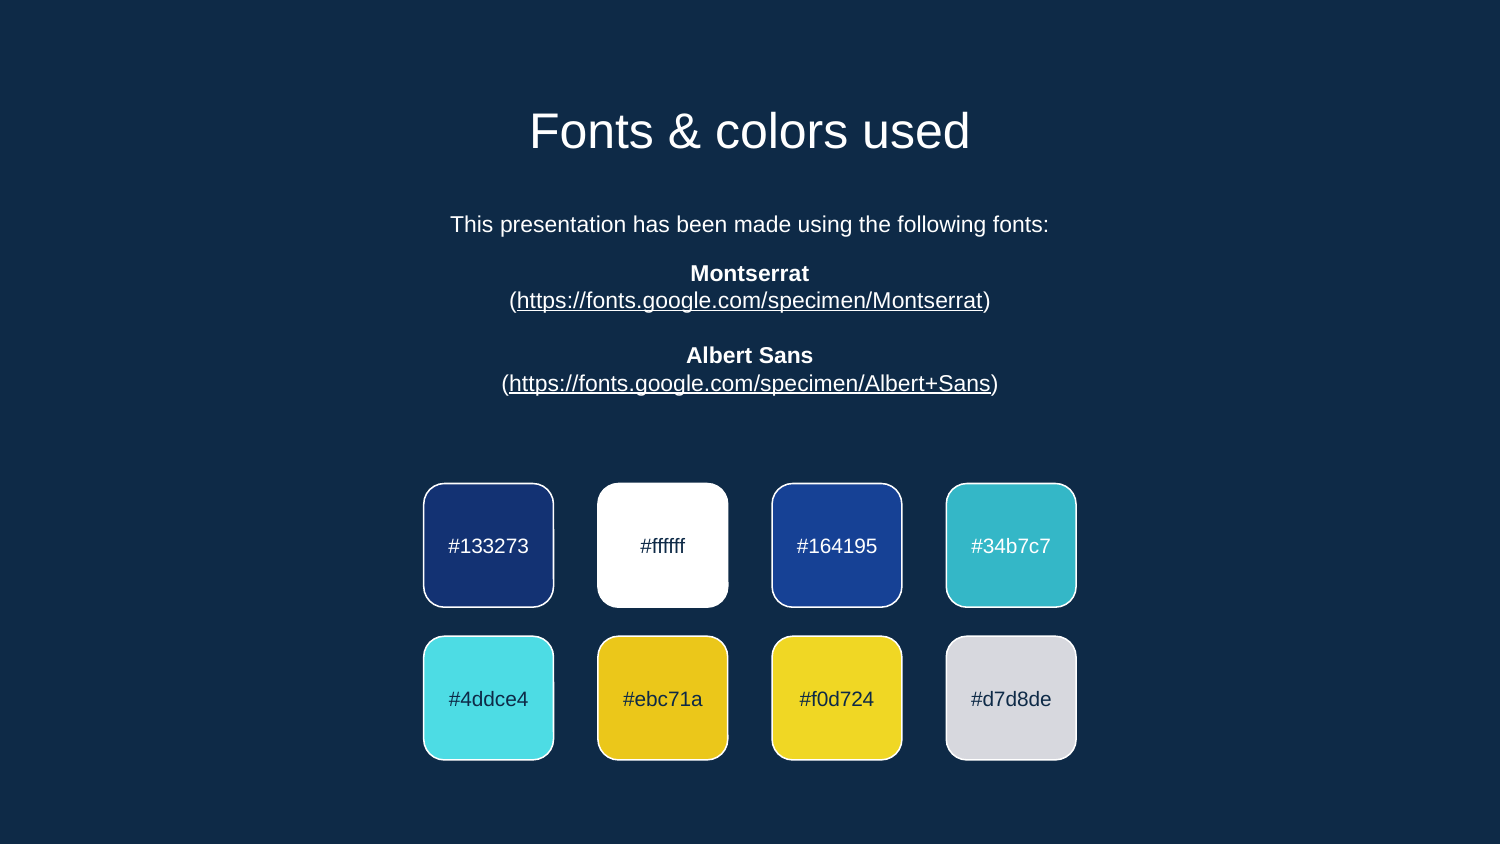

# Fonts & colors used
This presentation has been made using the following fonts:
Montserrat
(https://fonts.google.com/specimen/Montserrat)

Albert Sans
(https://fonts.google.com/specimen/Albert+Sans)

#133273
#ffffff
#164195
#34b7c7

#4ddce4
#ebc71a
#f0d724
#d7d8de